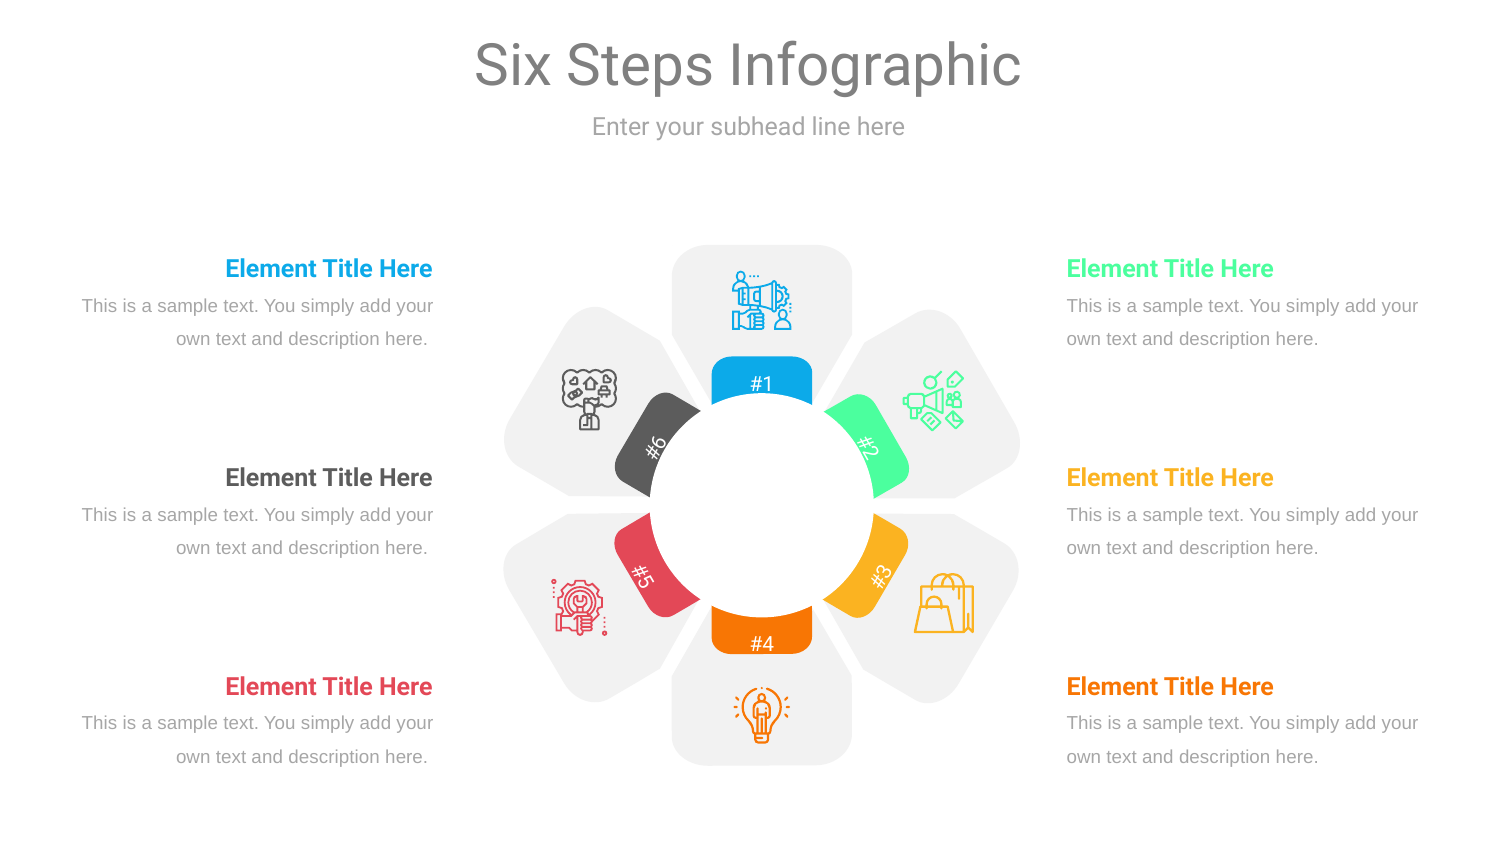

# Six Steps Infographic
Enter your subhead line here
Element Title Here
This is a sample text. You simply add your own text and description here.
Element Title Here
This is a sample text. You simply add your own text and description here.

#1

#6
#2
Element Title Here
This is a sample text. You simply add your own text and description here.
Element Title Here
This is a sample text. You simply add your own text and description here.
#5
#3

#4
Element Title Here
This is a sample text. You simply add your own text and description here.
Element Title Here
This is a sample text. You simply add your own text and description here.